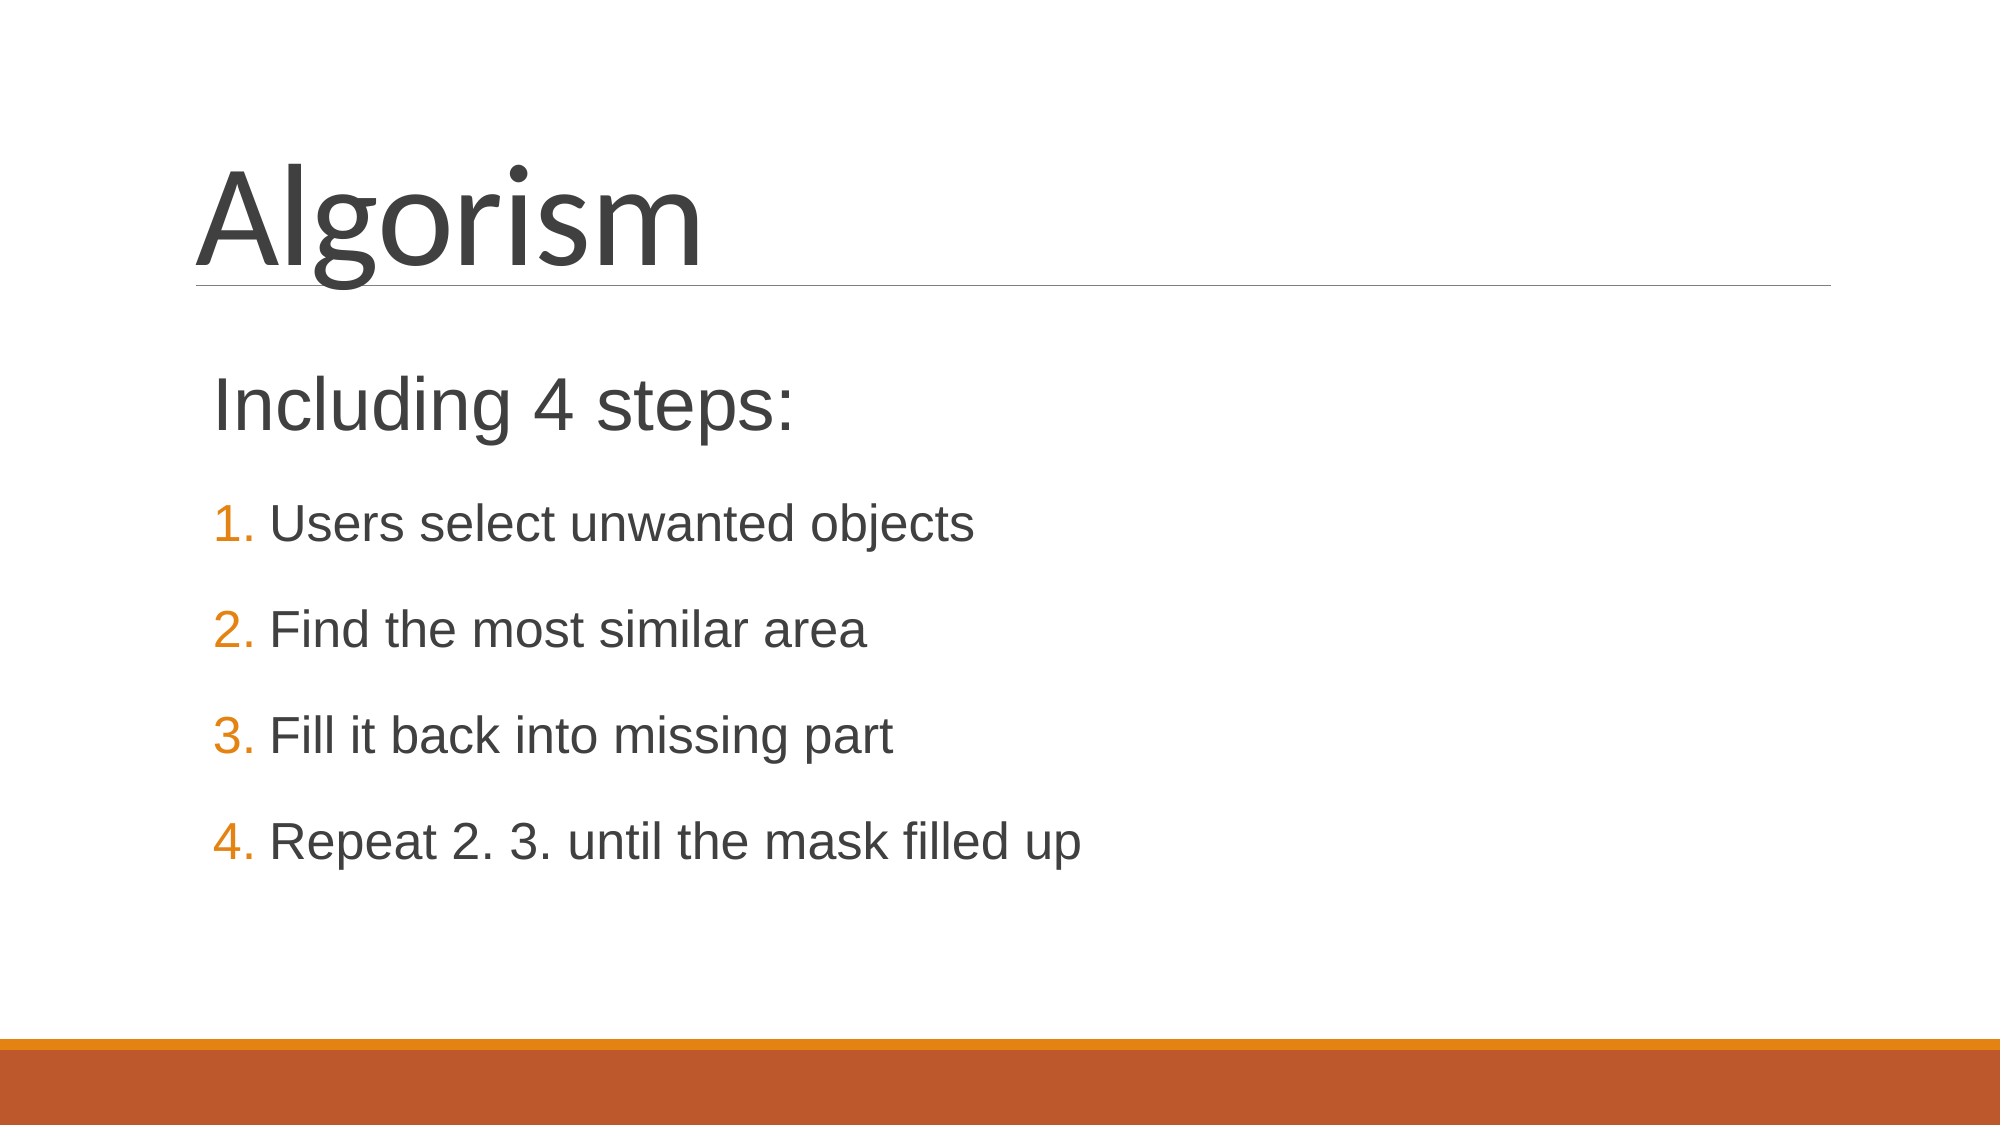

# Algorism
Including 4 steps:
Users select unwanted objects
Find the most similar area
Fill it back into missing part
Repeat 2. 3. until the mask filled up